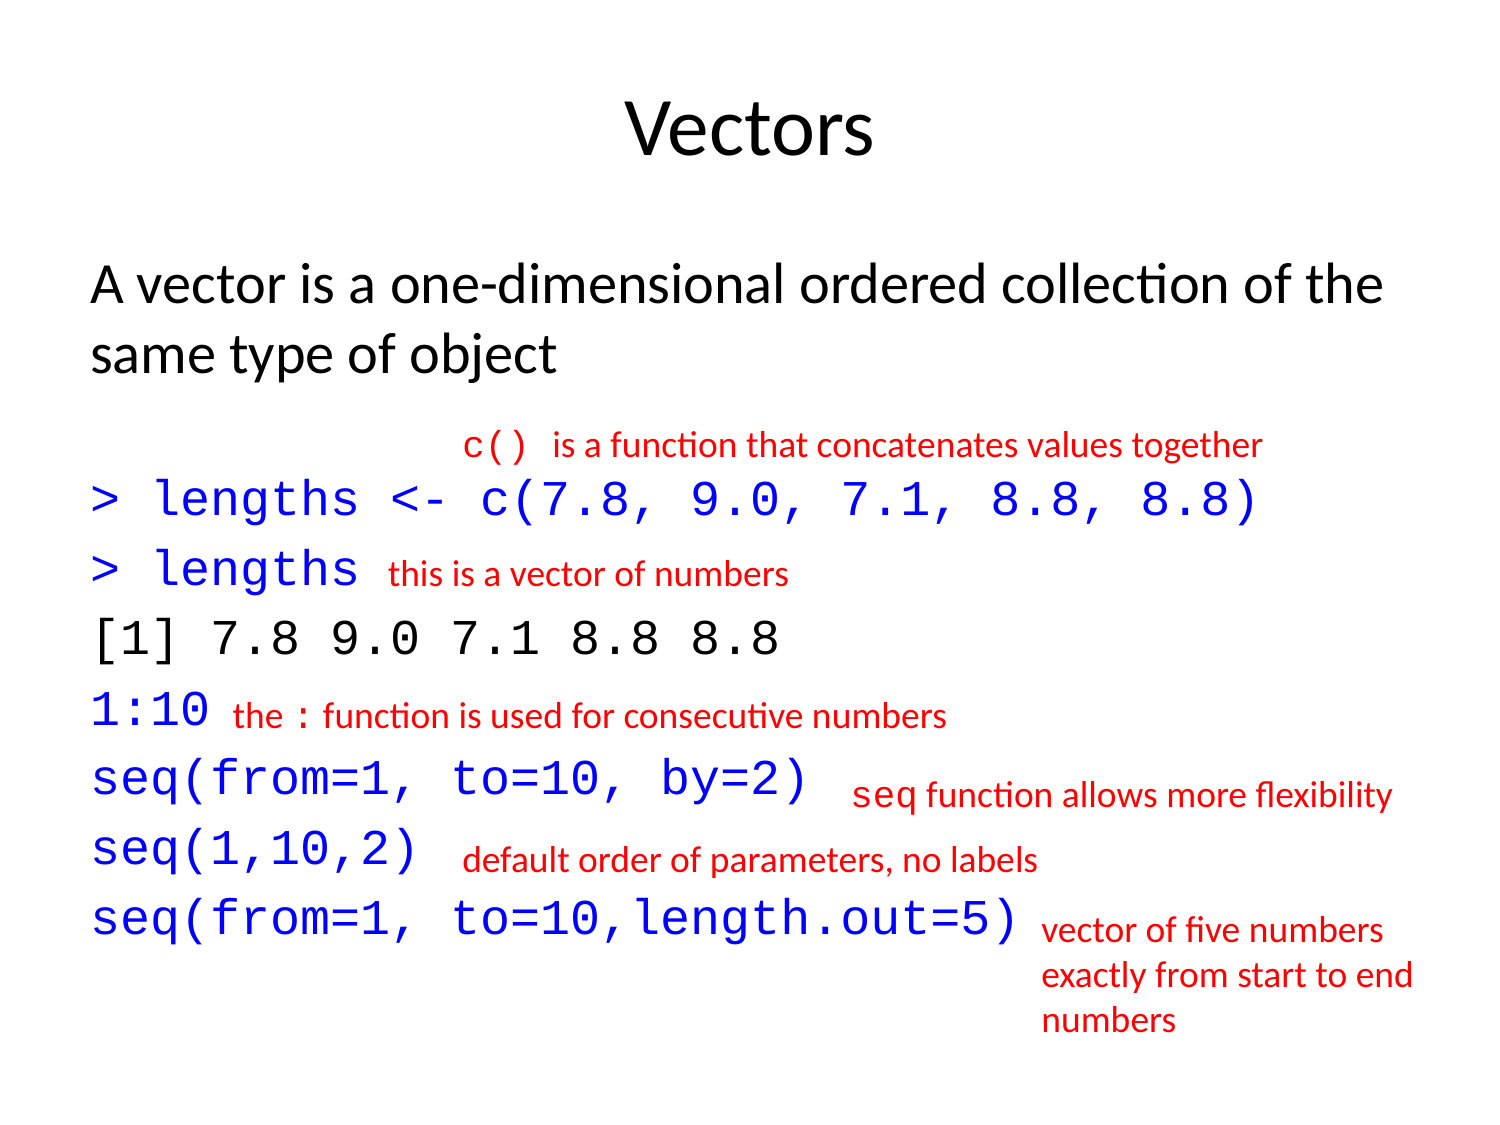

# Vectors
A vector is a one-dimensional ordered collection of the same type of object

> lengths <- c(7.8, 9.0, 7.1, 8.8, 8.8)
> lengths
[1] 7.8 9.0 7.1 8.8 8.8
1:10
seq(from=1, to=10, by=2)
seq(1,10,2)
seq(from=1, to=10,length.out=5)
c() is a function that concatenates values together
this is a vector of numbers
the : function is used for consecutive numbers
seq function allows more flexibility
default order of parameters, no labels
vector of five numbers exactly from start to end numbers